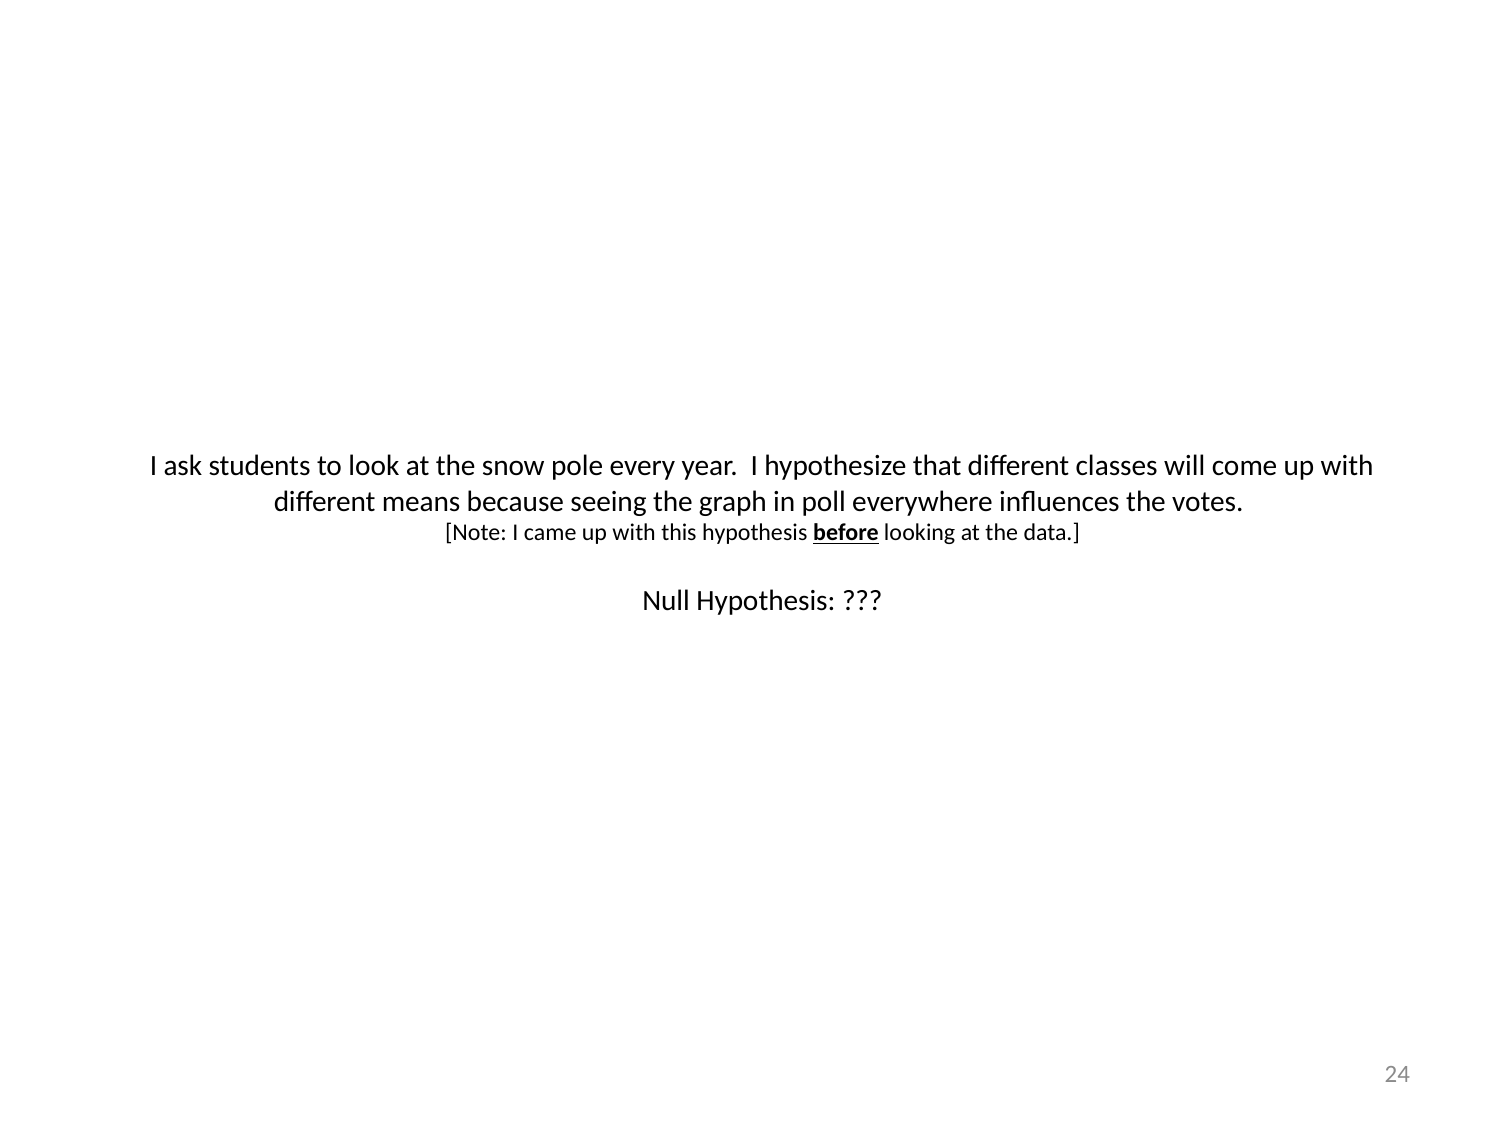

# I ask students to look at the snow pole every year.  I hypothesize that different classes will come up with different means because seeing the graph in poll everywhere influences the votes. [Note: I came up with this hypothesis before looking at the data.] Null Hypothesis: ???
24